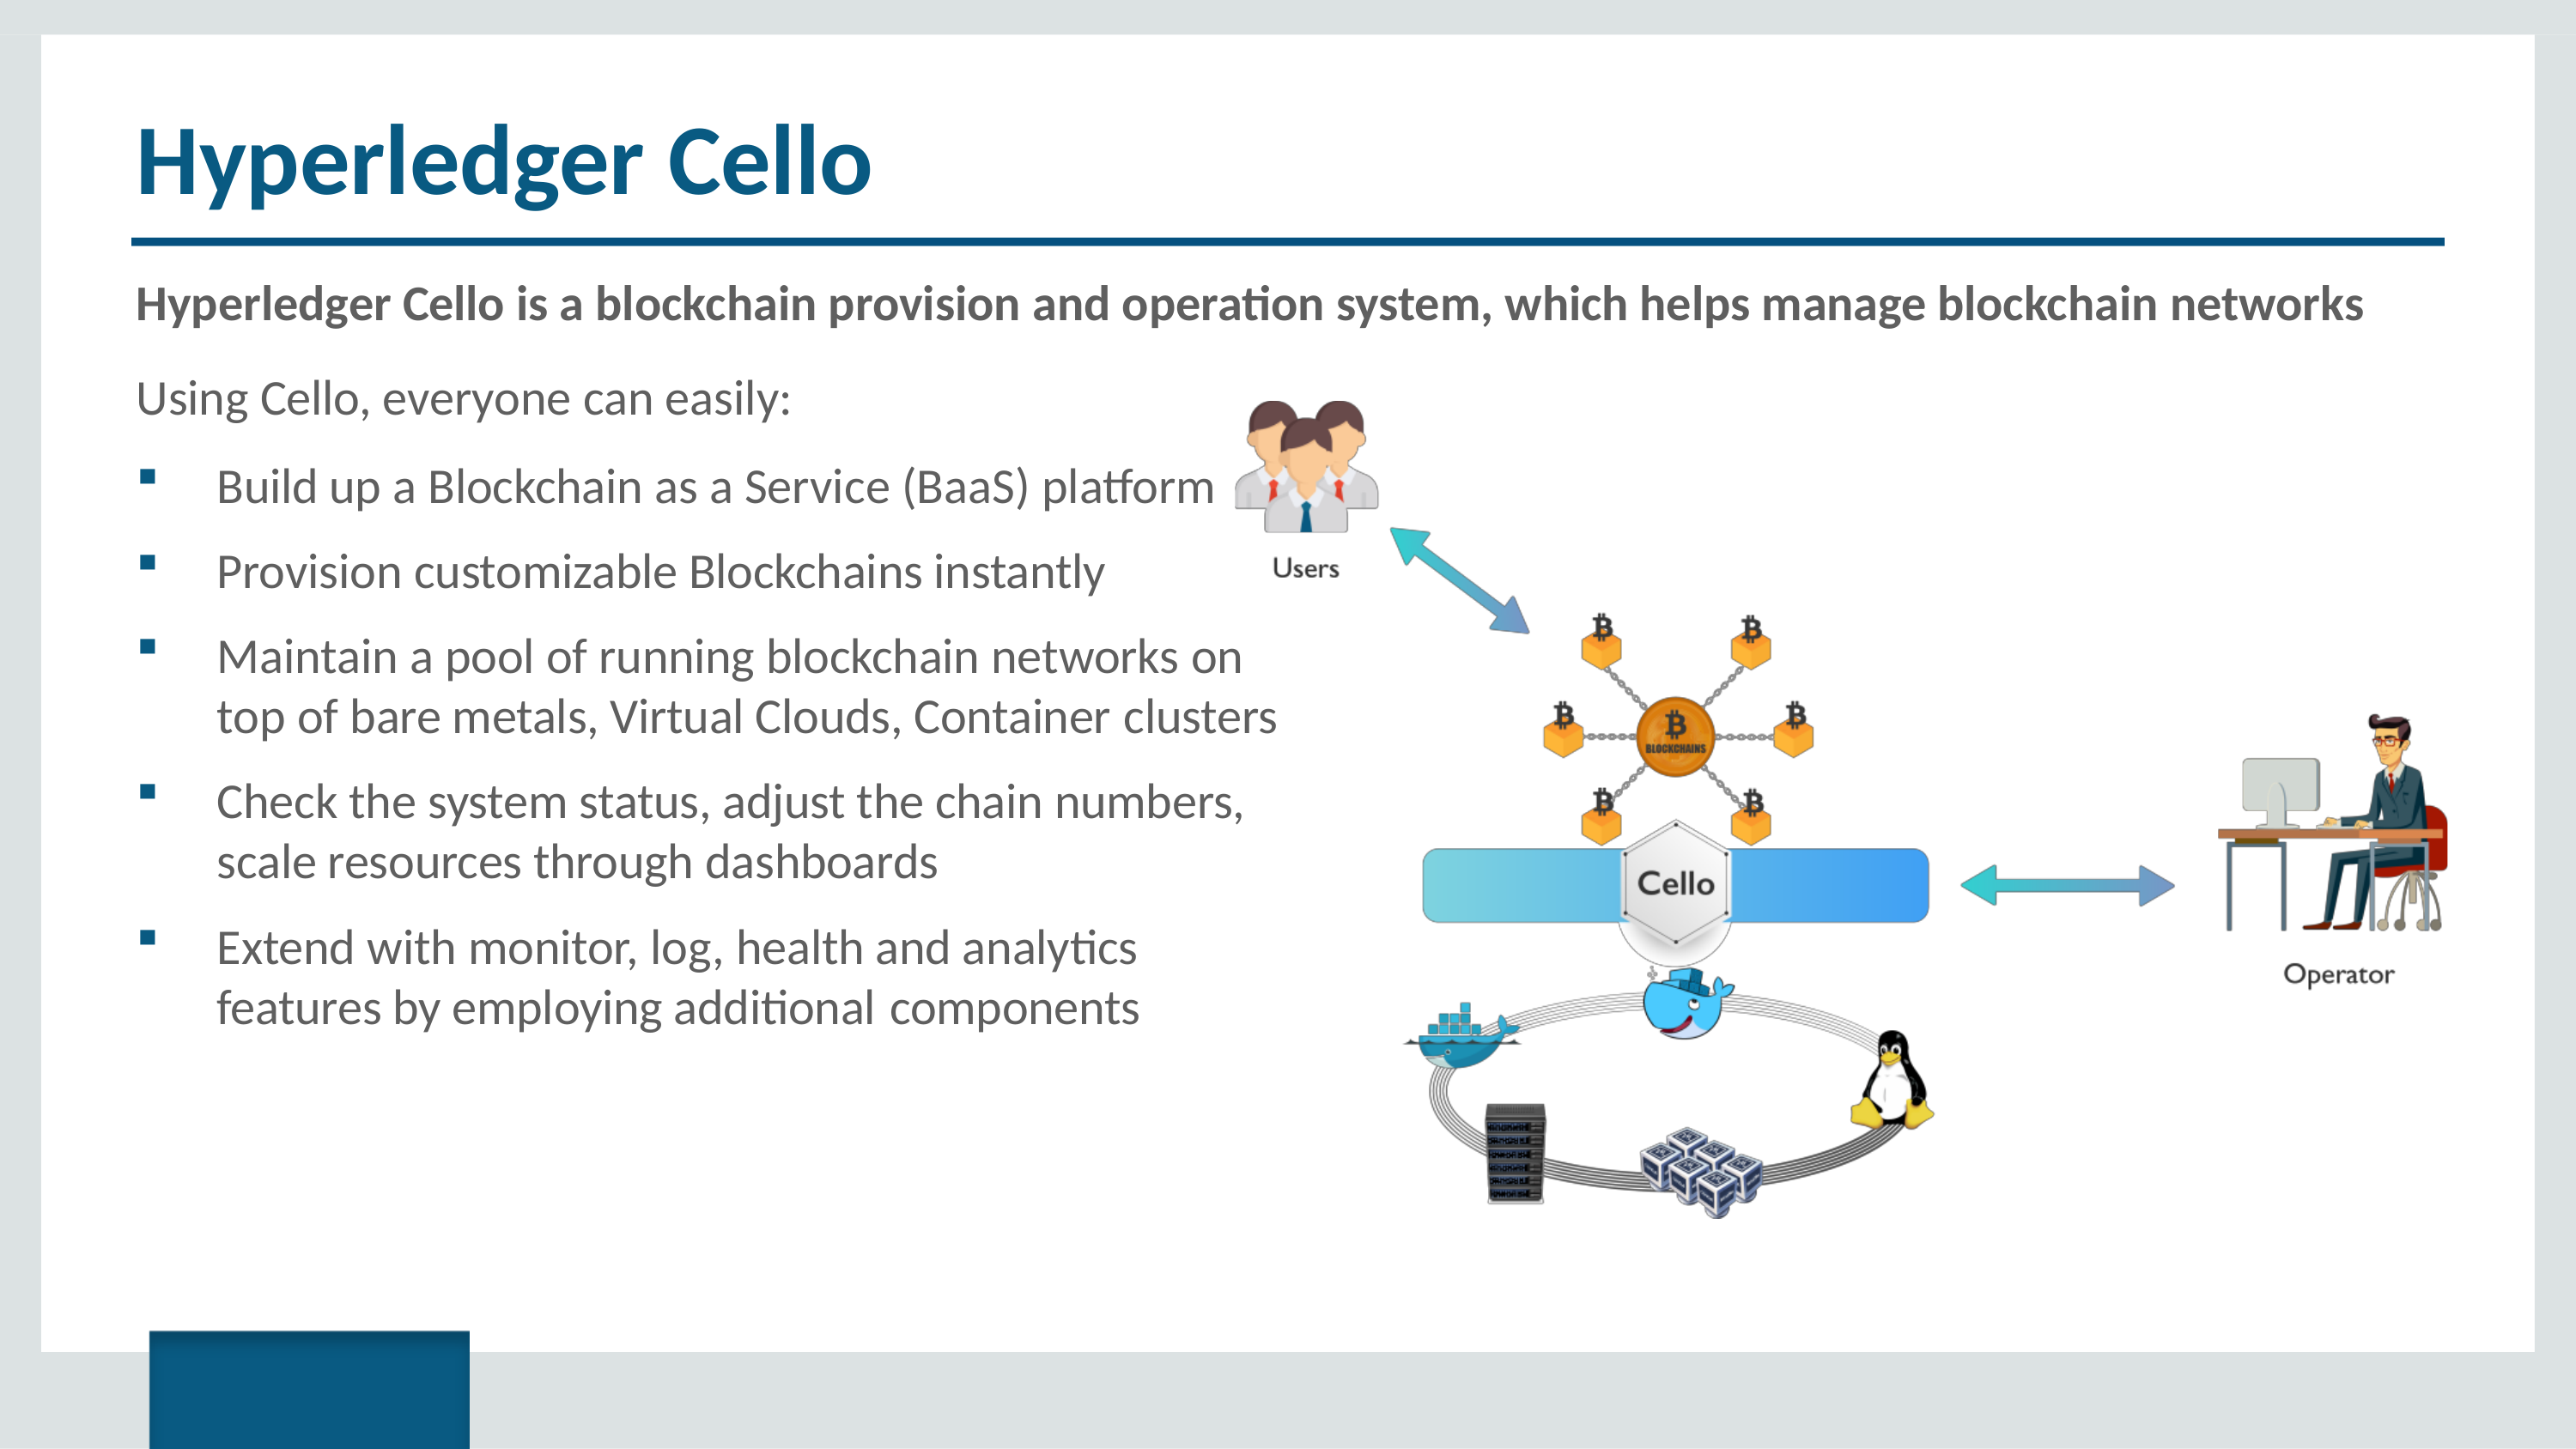

# Hyperledger Cello
Hyperledger Cello is a blockchain provision and operation system, which helps manage blockchain networks
Using Cello, everyone can easily:
Build up a Blockchain as a Service (BaaS) platform
Provision customizable Blockchains instantly
Maintain a pool of running blockchain networks on
top of bare metals, Virtual Clouds, Container clusters
Check the system status, adjust the chain numbers,  scale resources through dashboards
Extend with monitor, log, health and analytics  features by employing additional components